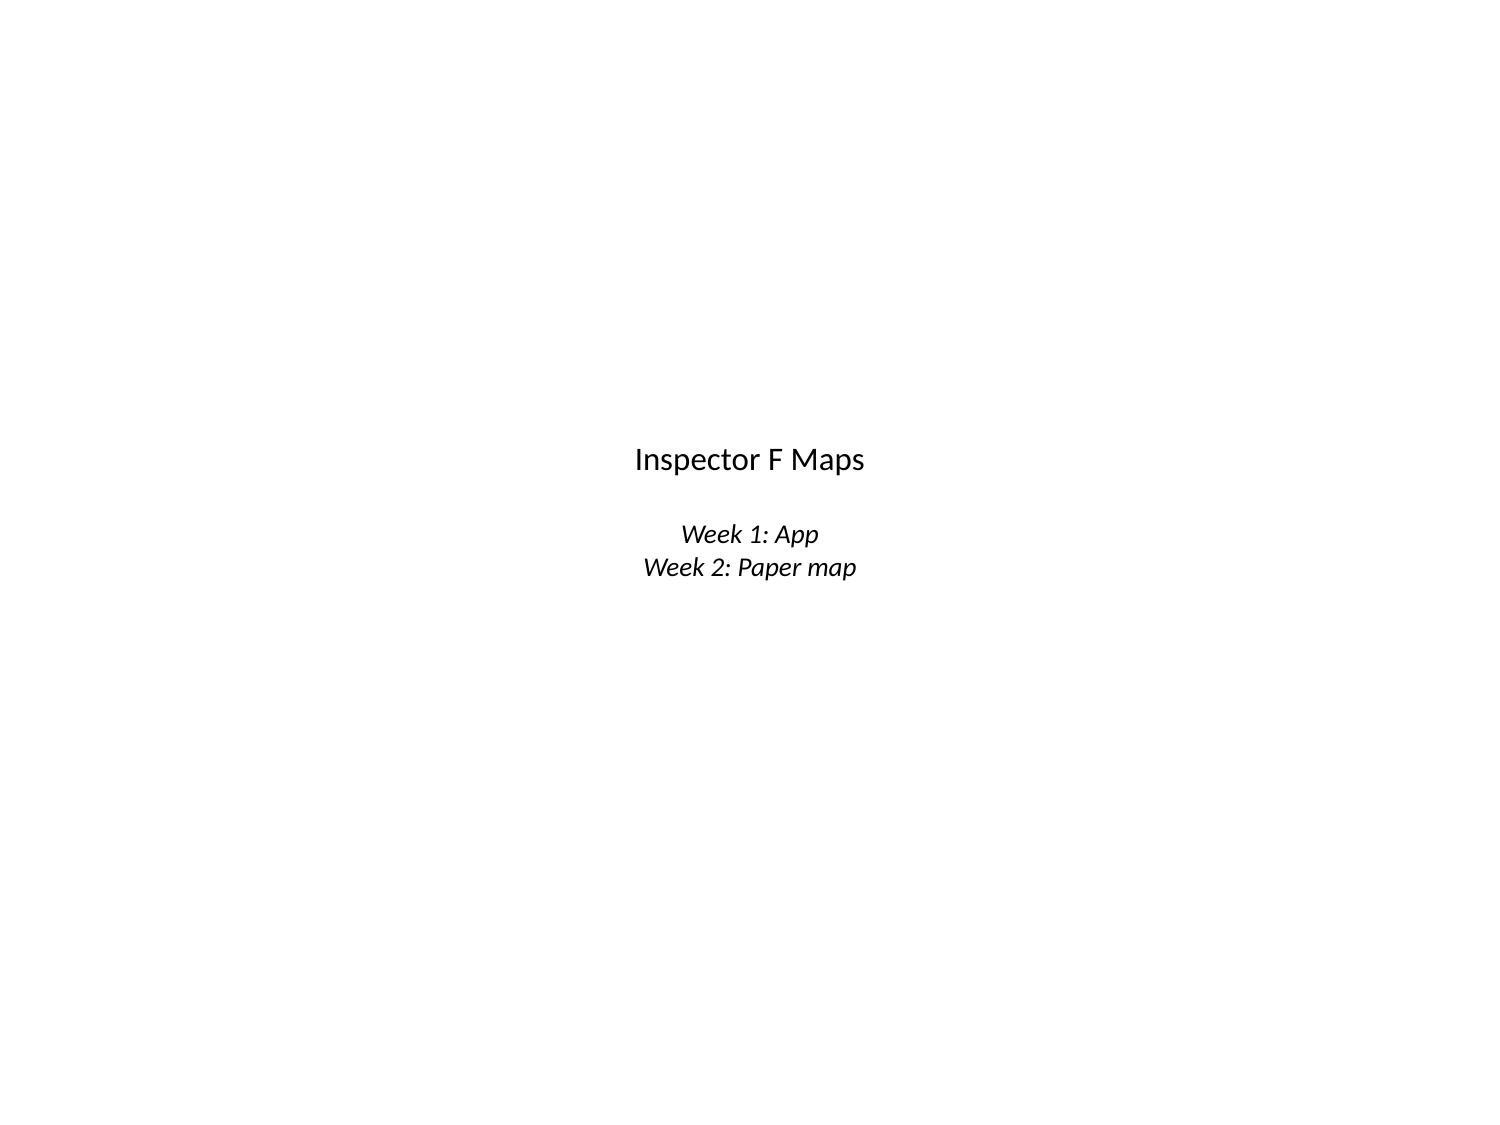

# Inspector F Maps Week 1: App Week 2: Paper map